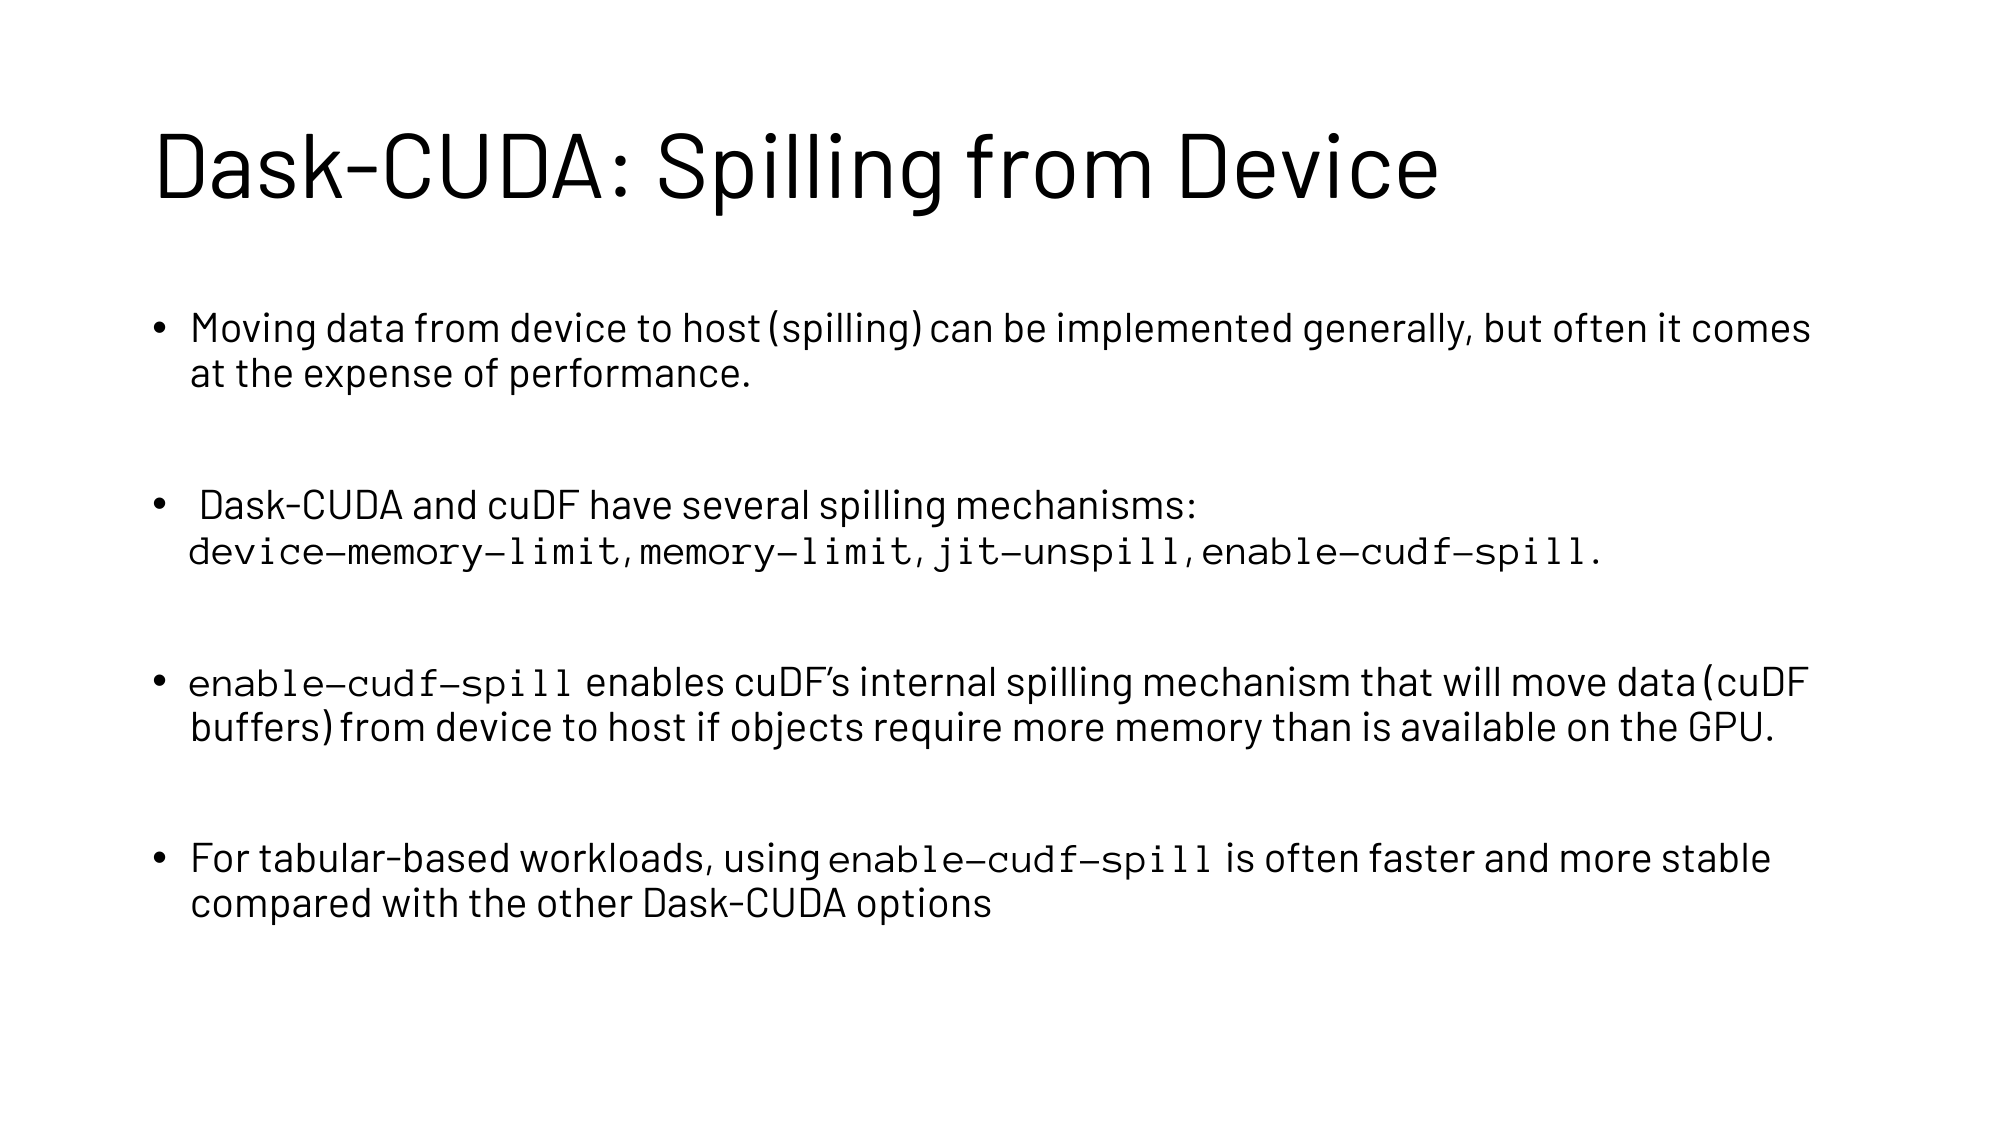

# Dask-CUDA: Spilling from Device
Moving data from device to host (spilling) can be implemented generally, but often it comes at the expense of performance.‌

 Dask-CUDA and cuDF have several spilling mechanisms:
device-memory-limit, memory-limit, jit-unspill, enable-cudf–spill. ‌

enable-cudf-spill enables cuDF’s internal spilling mechanism that will move data (cuDF buffers) from device to host if objects require more memory than is available on the GPU.

For tabular-based workloads, using enable-cudf-spill is often faster and more stable compared with the other Dask-CUDA options